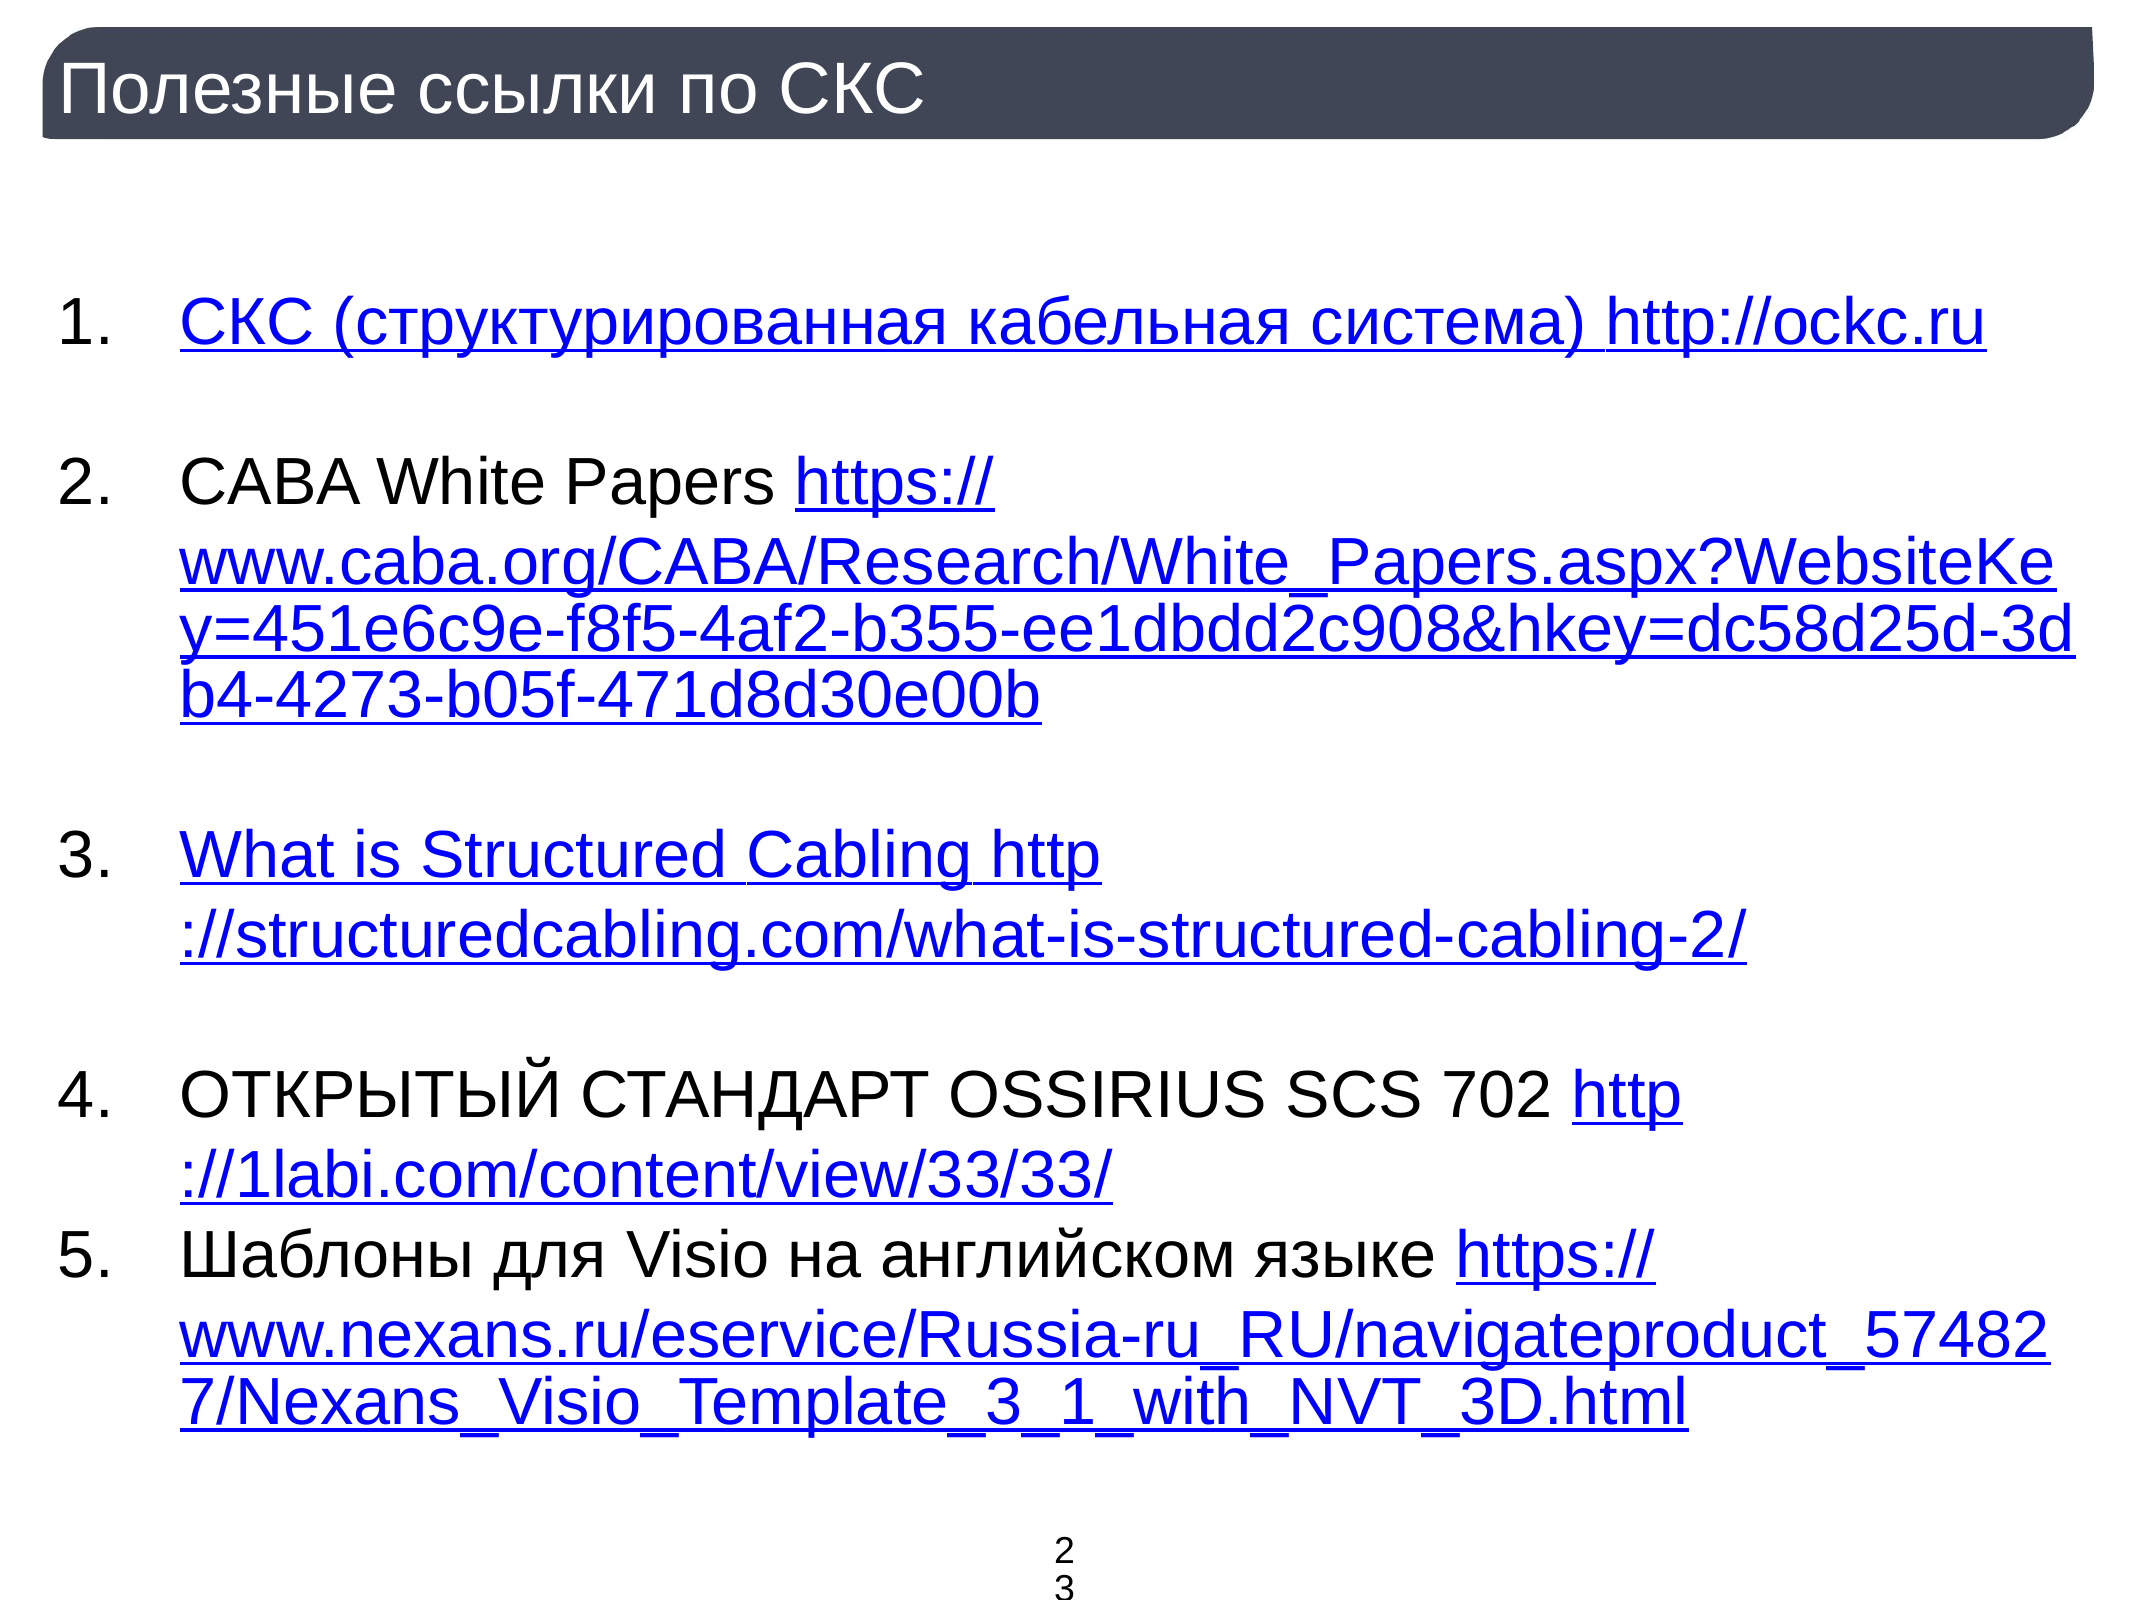

Полезные ссылки по СКС
СКС (структурированная кабельная система) http://ockc.ru

CABA White Papers https://www.caba.org/CABA/Research/White_Papers.aspx?WebsiteKey=451e6c9e-f8f5-4af2-b355-ee1dbdd2c908&hkey=dc58d25d-3db4-4273-b05f-471d8d30e00b

What is Structured Cabling http://structuredcabling.com/what-is-structured-cabling-2/

ОТКРЫТЫЙ СТАНДАРТ OSSIRIUS SCS 702 http://1labi.com/content/view/33/33/
Шаблоны для Visio на английском языке https://www.nexans.ru/eservice/Russia-ru_RU/navigateproduct_574827/Nexans_Visio_Template_3_1_with_NVT_3D.html

23